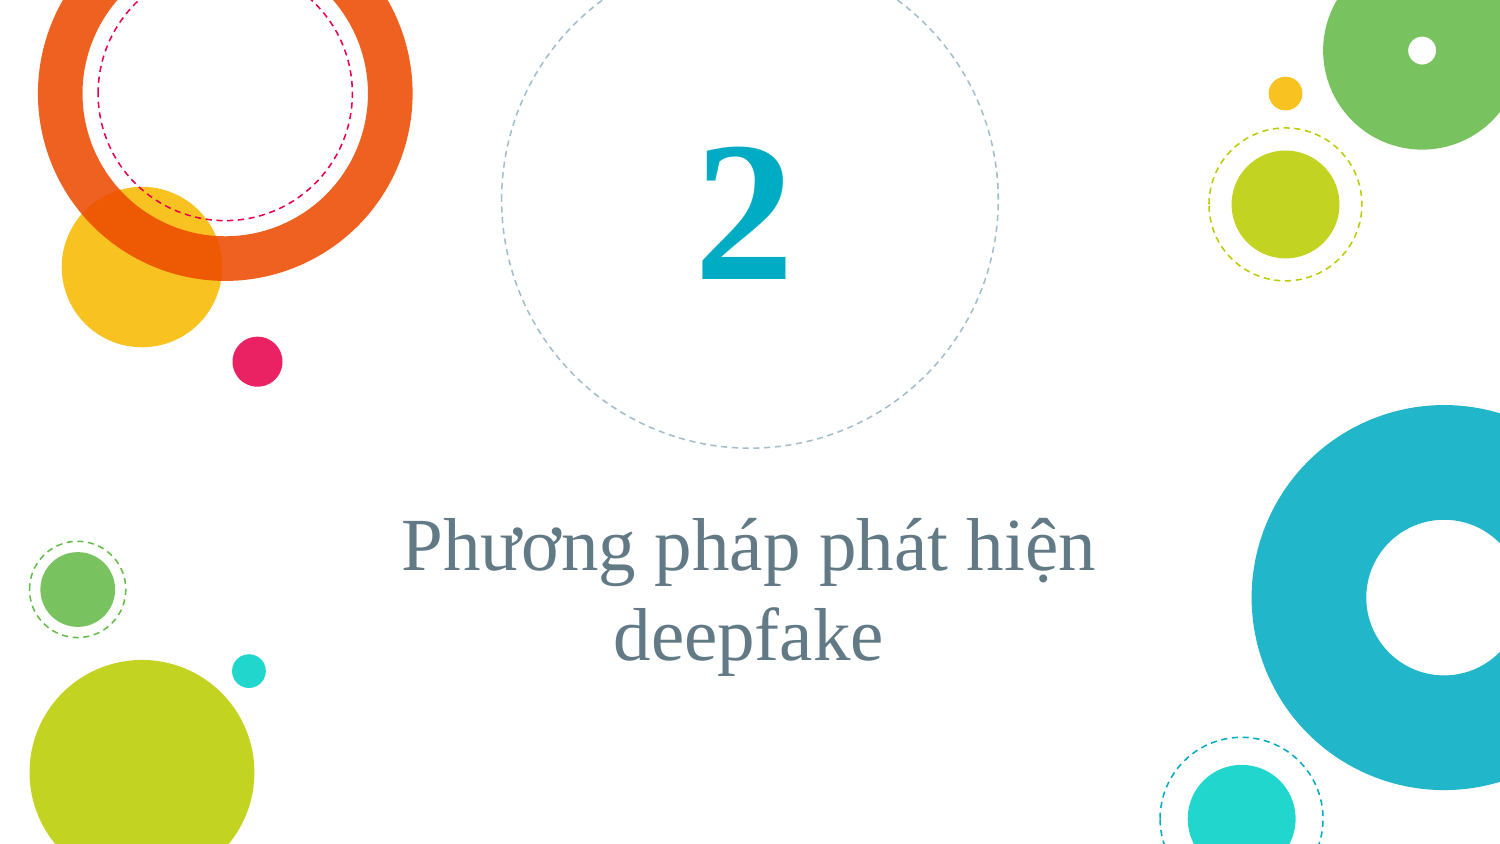

2
# Phương pháp phát hiện deepfake